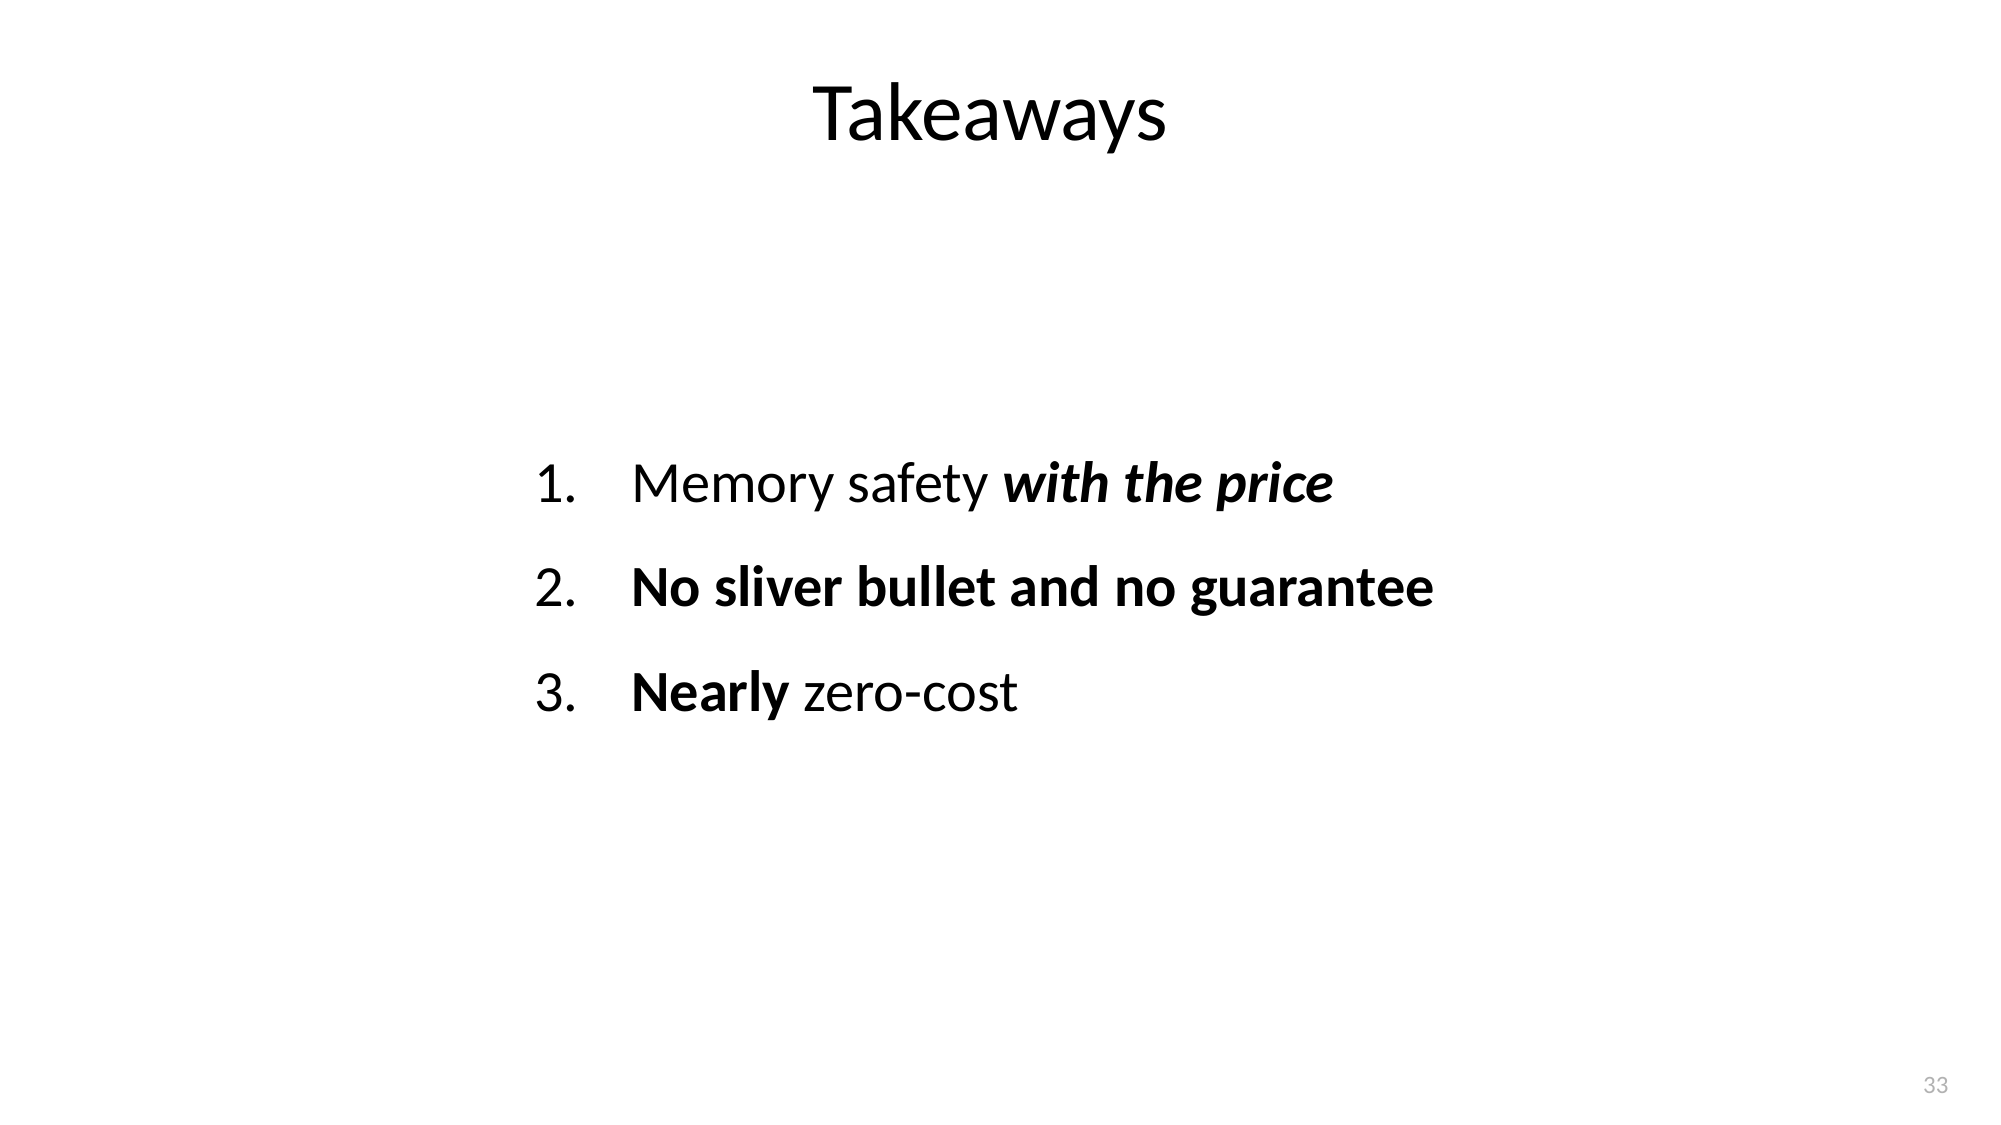

# Takeaways
 Memory safety with the price
 No sliver bullet and no guarantee
 Nearly zero-cost

33